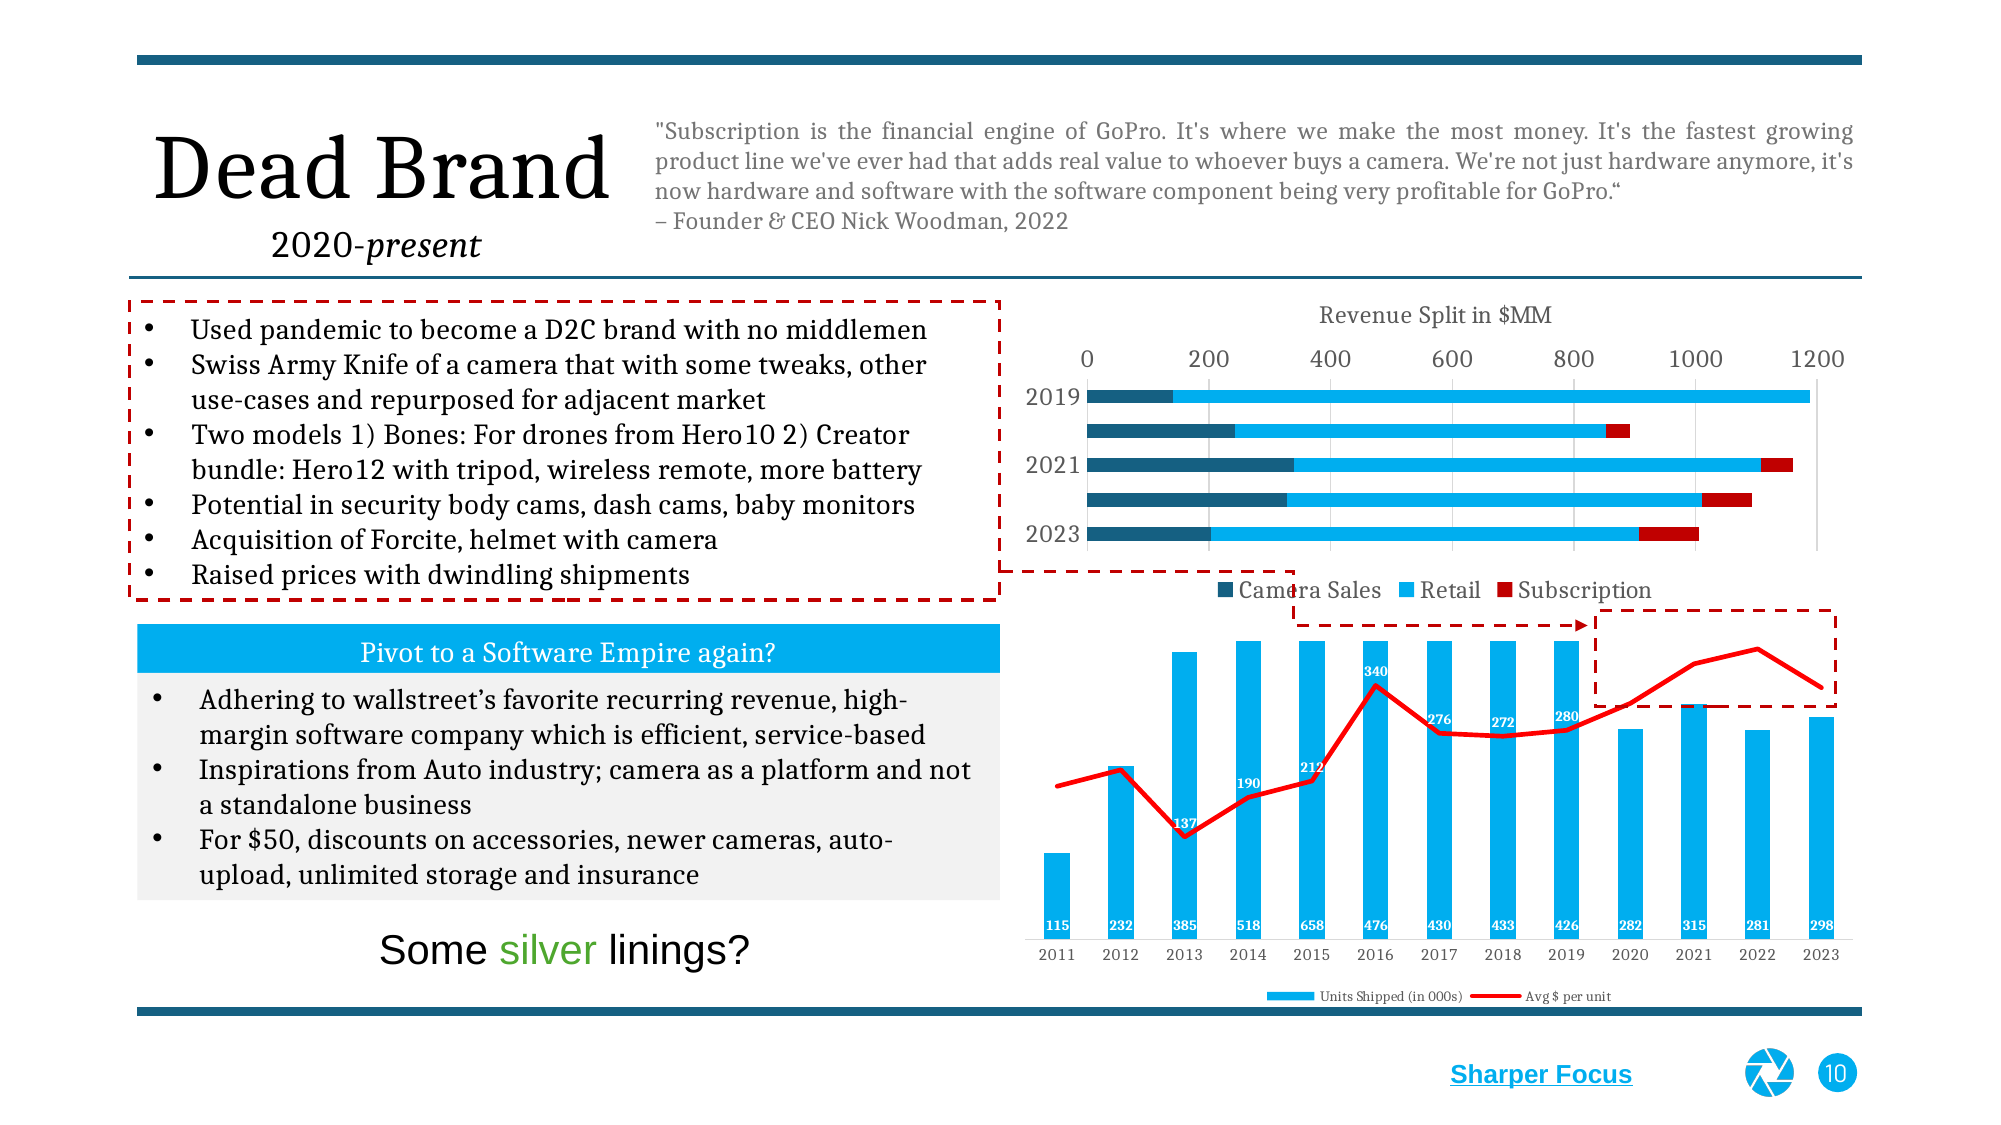

# Dead Brand
"Subscription is the financial engine of GoPro. It's where we make the most money. It's the fastest growing product line we've ever had that adds real value to whoever buys a camera. We're not just hardware anymore, it's now hardware and software with the software component being very profitable for GoPro.“
– Founder & CEO Nick Woodman, 2022
2020-present

### Chart: Revenue Split in $MM

| Category | Camera Sales | Retail | Subscription |
|---|---|---|---|
| 2019 | 141.0 | 1048.0 | 0.0 |
| 2020 | 243.0 | 609.0 | 40.0 |
| 2021 | 339.0 | 769.0 | 53.0 |
| 2022 | 328.0 | 683.0 | 82.0 |
| 2023 | 203.5 | 704.0 | 97.5 |
Used pandemic to become a D2C brand with no middlemen
Swiss Army Knife of a camera that with some tweaks, other use-cases and repurposed for adjacent market
Two models 1) Bones: For drones from Hero10 2) Creator bundle: Hero12 with tripod, wireless remote, more battery
Potential in security body cams, dash cams, baby monitors
Acquisition of Forcite, helmet with camera
Raised prices with dwindling shipments

Pivot to a Software Empire again?

Adhering to wallstreet’s favorite recurring revenue, high-margin software company which is efficient, service-based
Inspirations from Auto industry; camera as a platform and not a standalone business
For $50, discounts on accessories, newer cameras, auto-upload, unlimited storage and insurance

### Chart

| Category | Units Shipped (in 000s) | Avg $ per unit |
|---|---|---|
| 2011 | 115.0 | 205.0 |
| 2012 | 232.0 | 227.0 |
| 2013 | 385.0 | 137.0 |
| 2014 | 518.0 | 190.0 |
| 2015 | 658.0 | 212.0 |
| 2016 | 476.0 | 340.0 |
| 2017 | 430.0 | 276.0 |
| 2018 | 433.0 | 272.0 |
| 2019 | 426.0 | 280.0 |
| 2020 | 282.0 | 316.0 |
| 2021 | 315.0 | 369.0 |
| 2022 | 281.0 | 389.0 |
| 2023 | 298.0 | 337.0 |
Some silver linings?
10